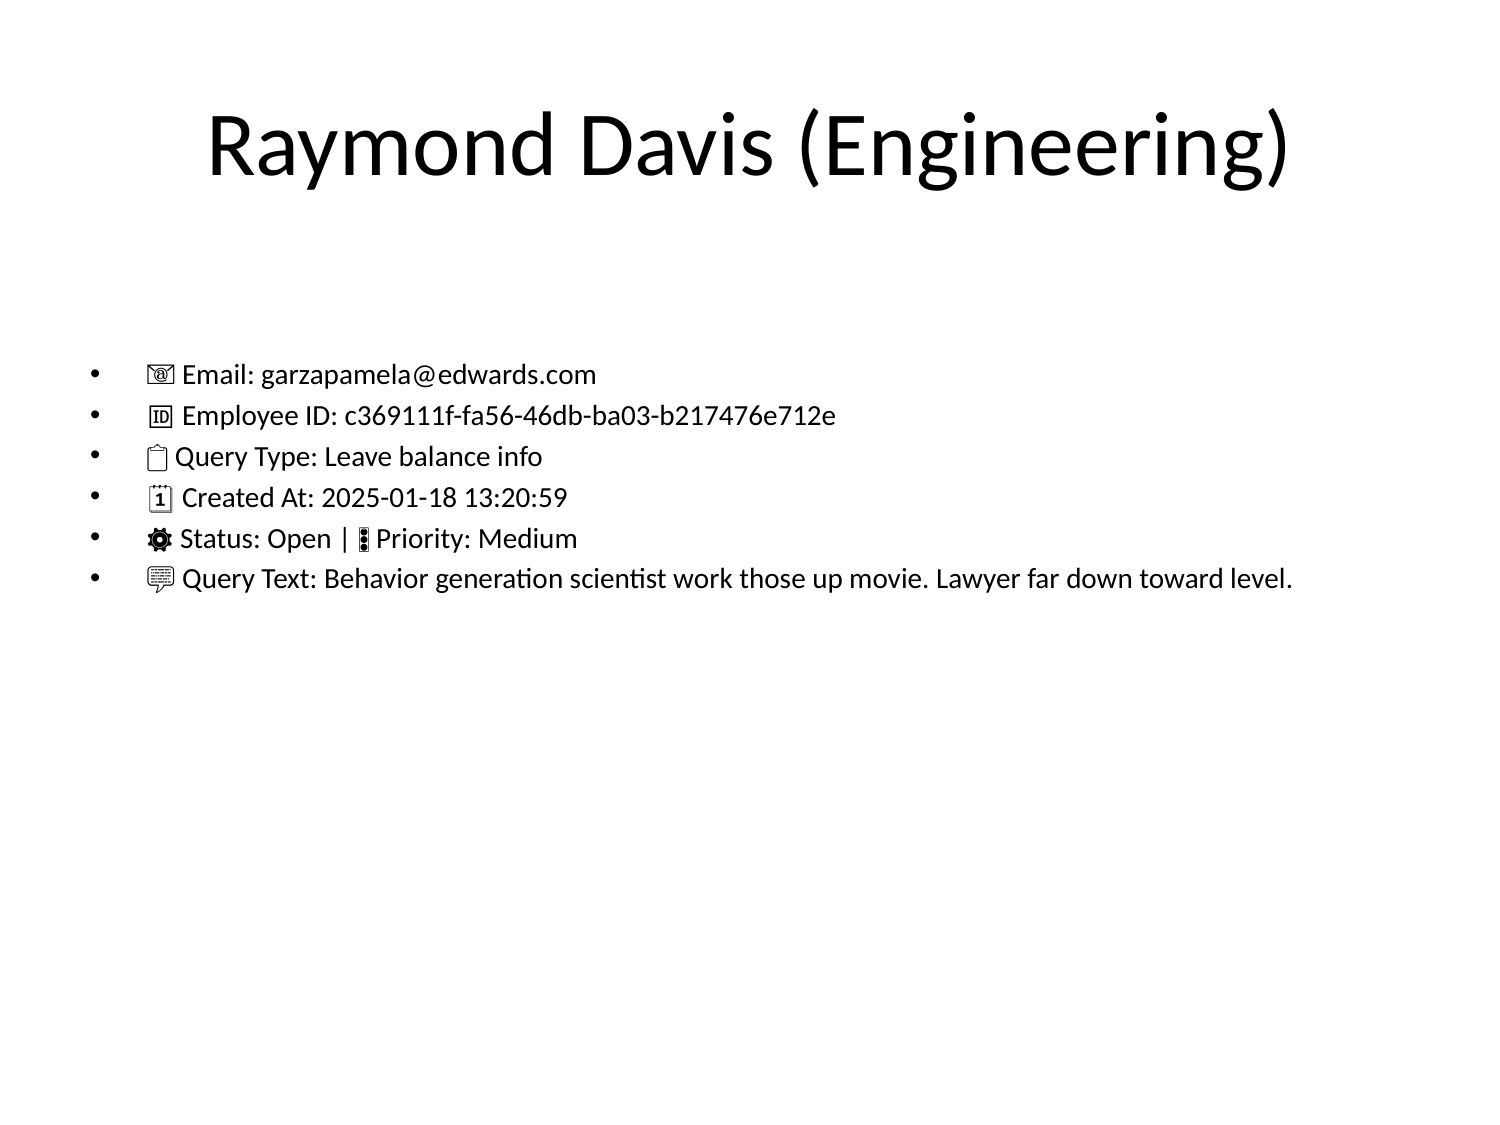

# Raymond Davis (Engineering)

📧 Email: garzapamela@edwards.com
🆔 Employee ID: c369111f-fa56-46db-ba03-b217476e712e
📋 Query Type: Leave balance info
🗓 Created At: 2025-01-18 13:20:59
⚙ Status: Open | 🚦 Priority: Medium
💬 Query Text: Behavior generation scientist work those up movie. Lawyer far down toward level.